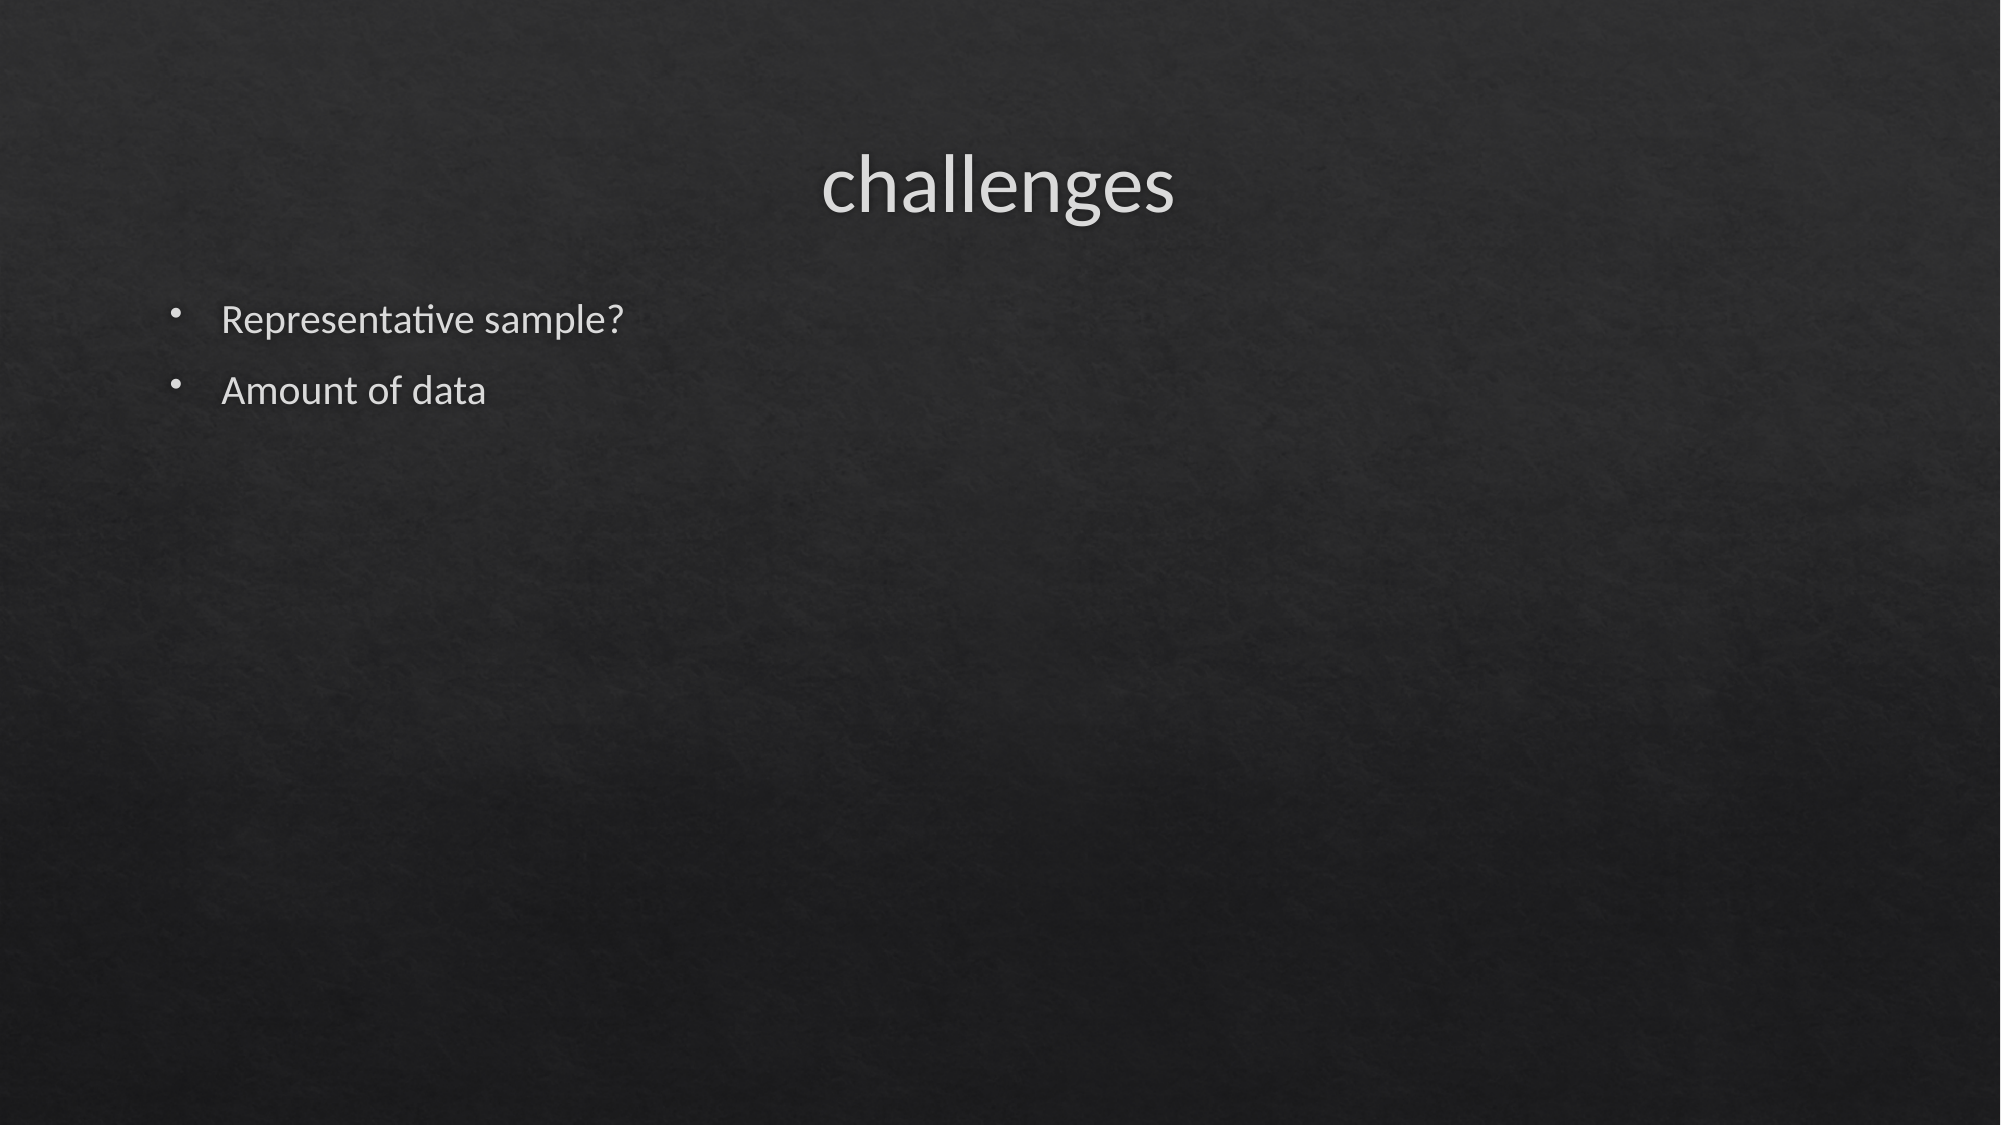

# challenges
Representative sample?
Amount of data